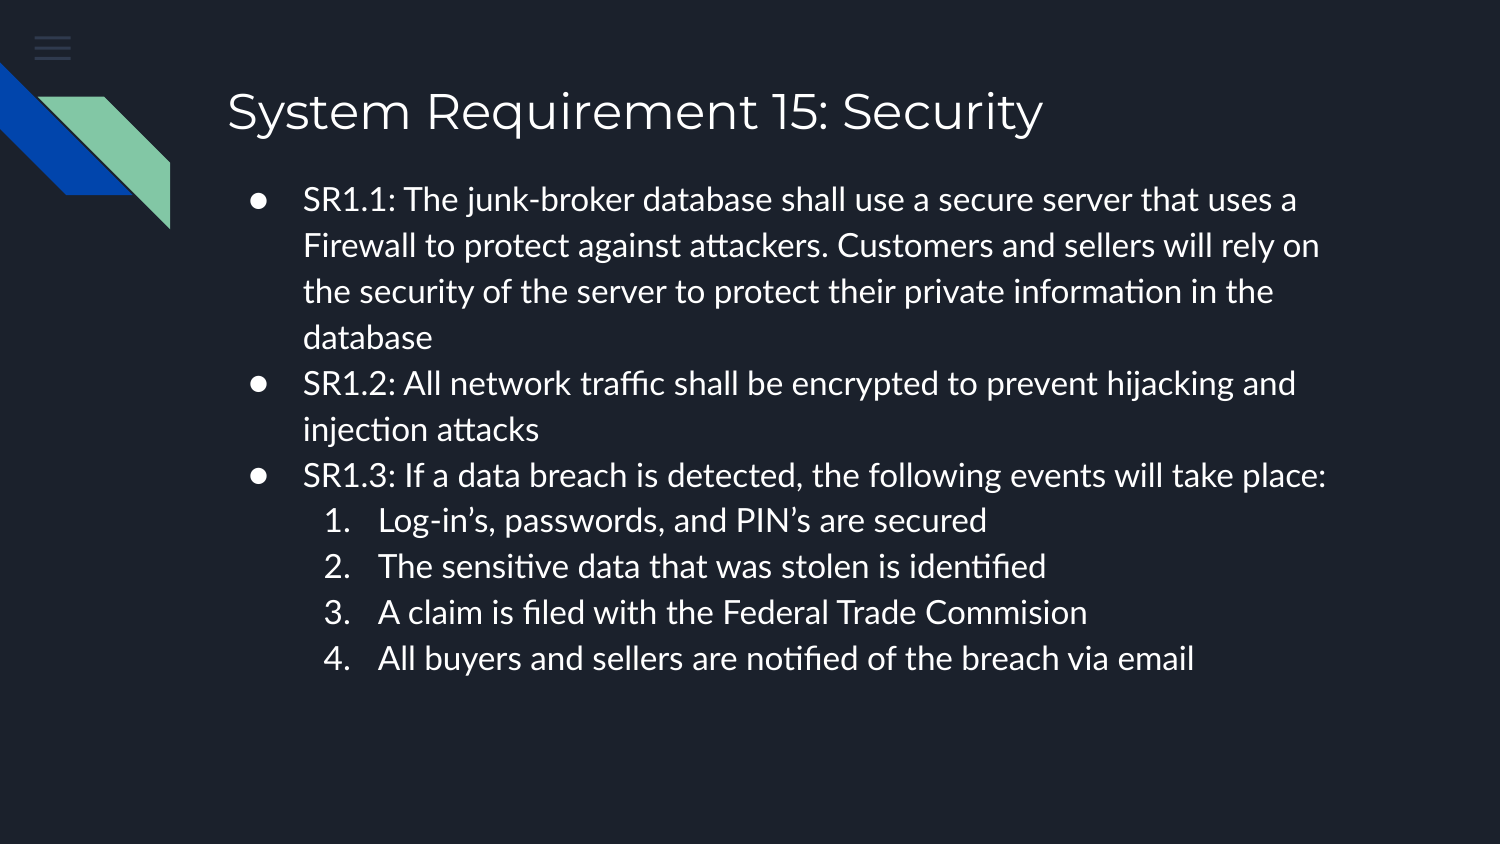

# System Requirement 15: Security
SR1.1: The junk-broker database shall use a secure server that uses a Firewall to protect against attackers. Customers and sellers will rely on the security of the server to protect their private information in the database
SR1.2: All network traffic shall be encrypted to prevent hijacking and injection attacks
SR1.3: If a data breach is detected, the following events will take place:
Log-in’s, passwords, and PIN’s are secured
The sensitive data that was stolen is identified
A claim is filed with the Federal Trade Commision
All buyers and sellers are notified of the breach via email